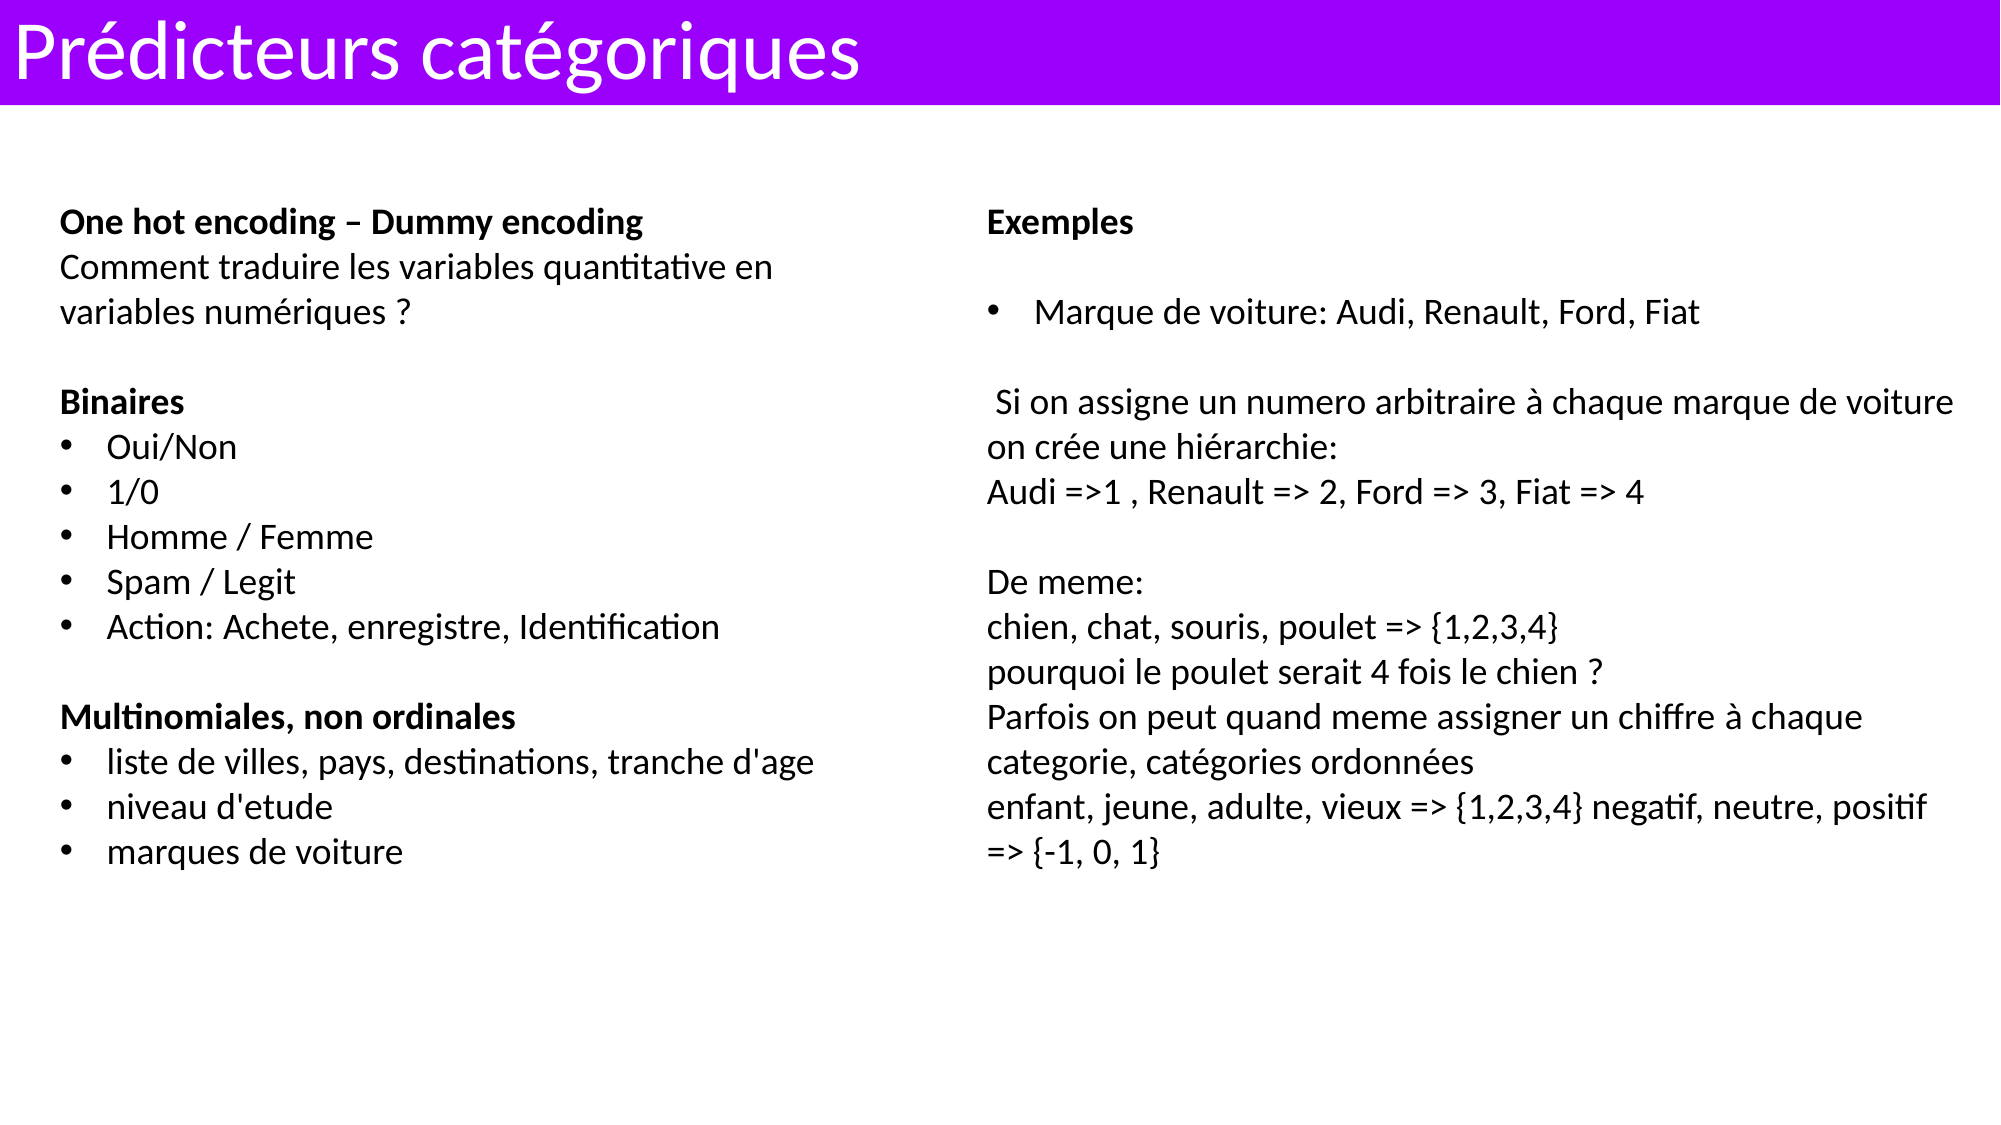

Prédicteurs catégoriques
One hot encoding – Dummy encoding
Comment traduire les variables quantitative en variables numériques ?

Binaires
Oui/Non
1/0
Homme / Femme
Spam / Legit
Action: Achete, enregistre, Identification

Multinomiales, non ordinales
liste de villes, pays, destinations, tranche d'age
niveau d'etude
marques de voiture
Exemples

Marque de voiture: Audi, Renault, Ford, Fiat

 Si on assigne un numero arbitraire à chaque marque de voiture on crée une hiérarchie:
Audi =>1 , Renault => 2, Ford => 3, Fiat => 4

De meme:
chien, chat, souris, poulet => {1,2,3,4}
pourquoi le poulet serait 4 fois le chien ?
Parfois on peut quand meme assigner un chiffre à chaque categorie, catégories ordonnées
enfant, jeune, adulte, vieux => {1,2,3,4} negatif, neutre, positif => {-1, 0, 1}